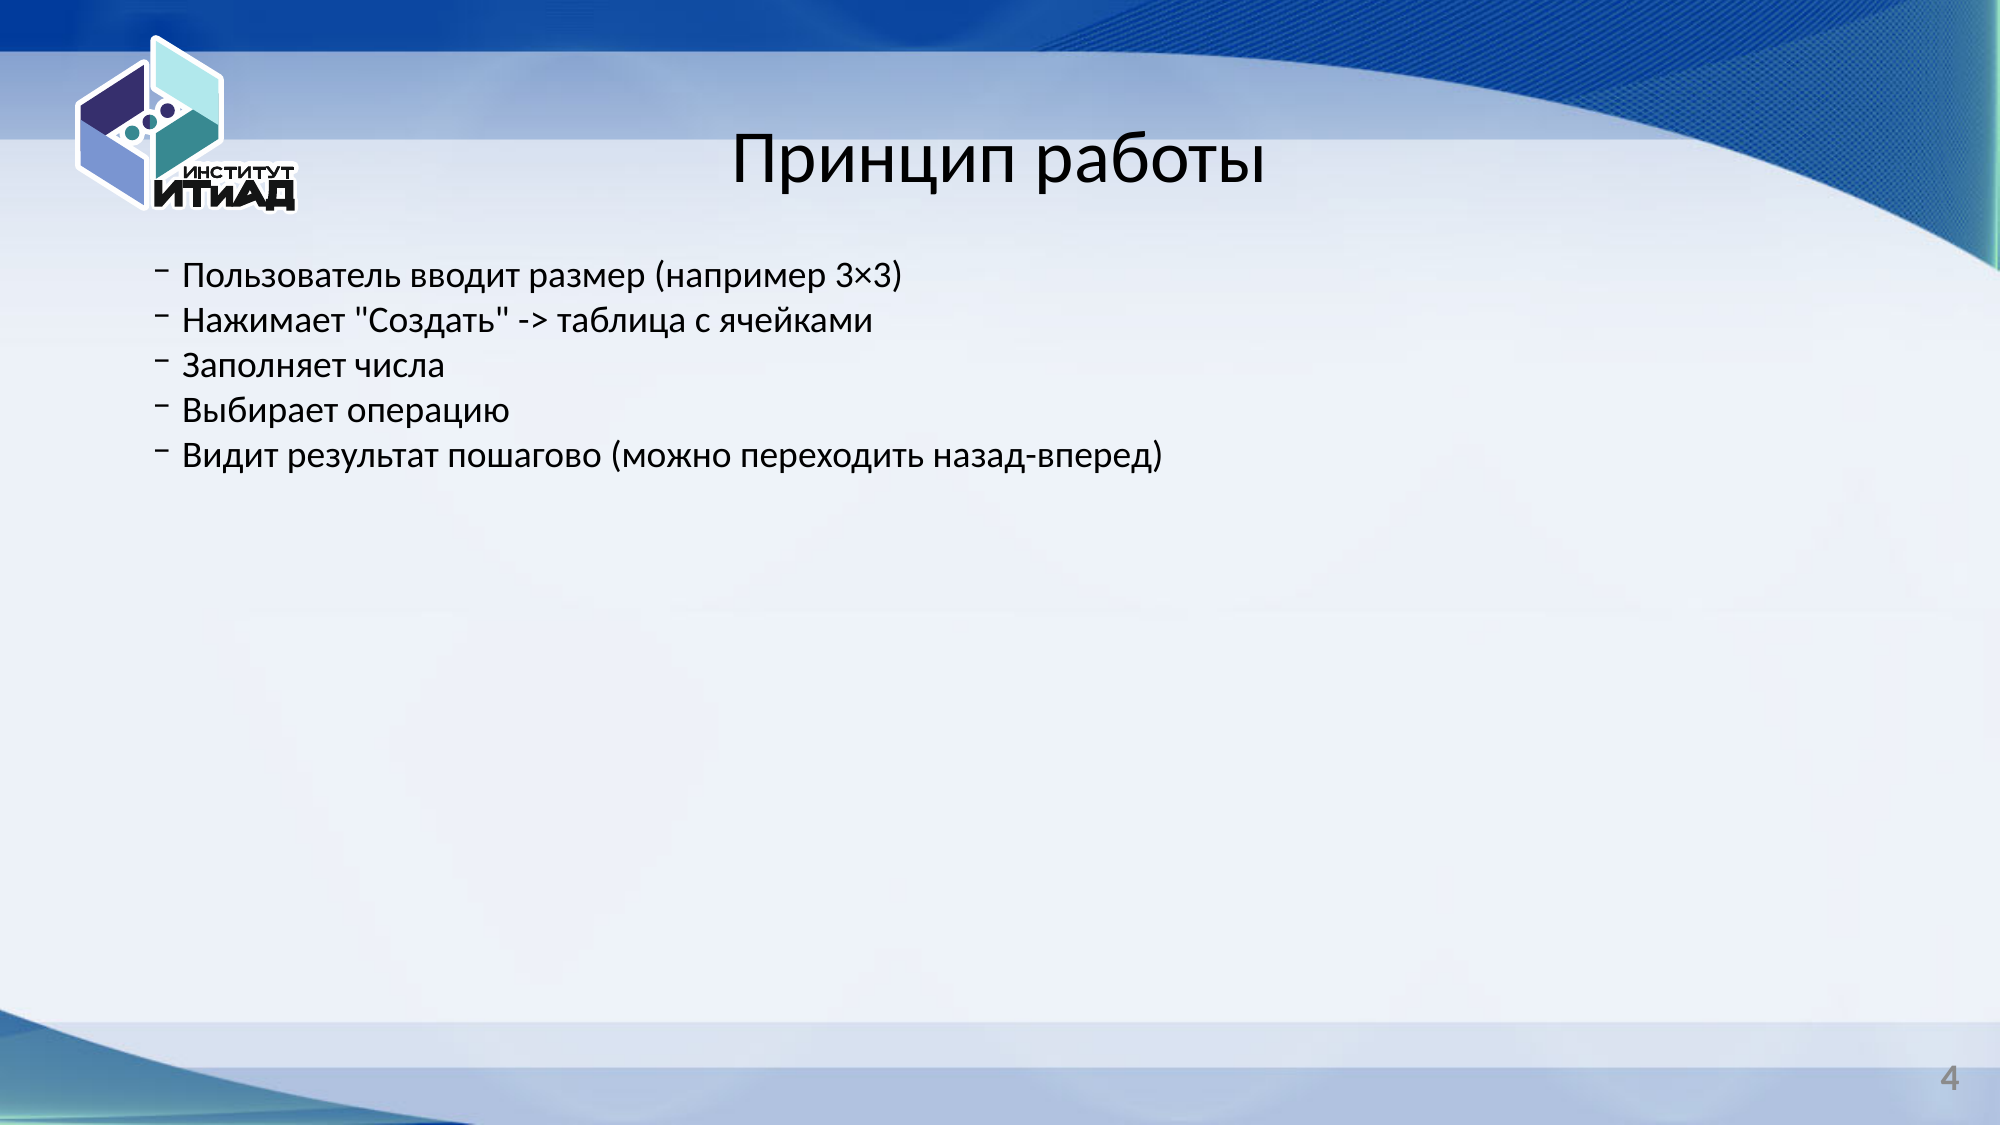

# Принцип работы
Пользователь вводит размер (например 3×3)
Нажимает "Создать" -> таблица с ячейками
Заполняет числа
Выбирает операцию
Видит результат пошагово (можно переходить назад-вперед)

4